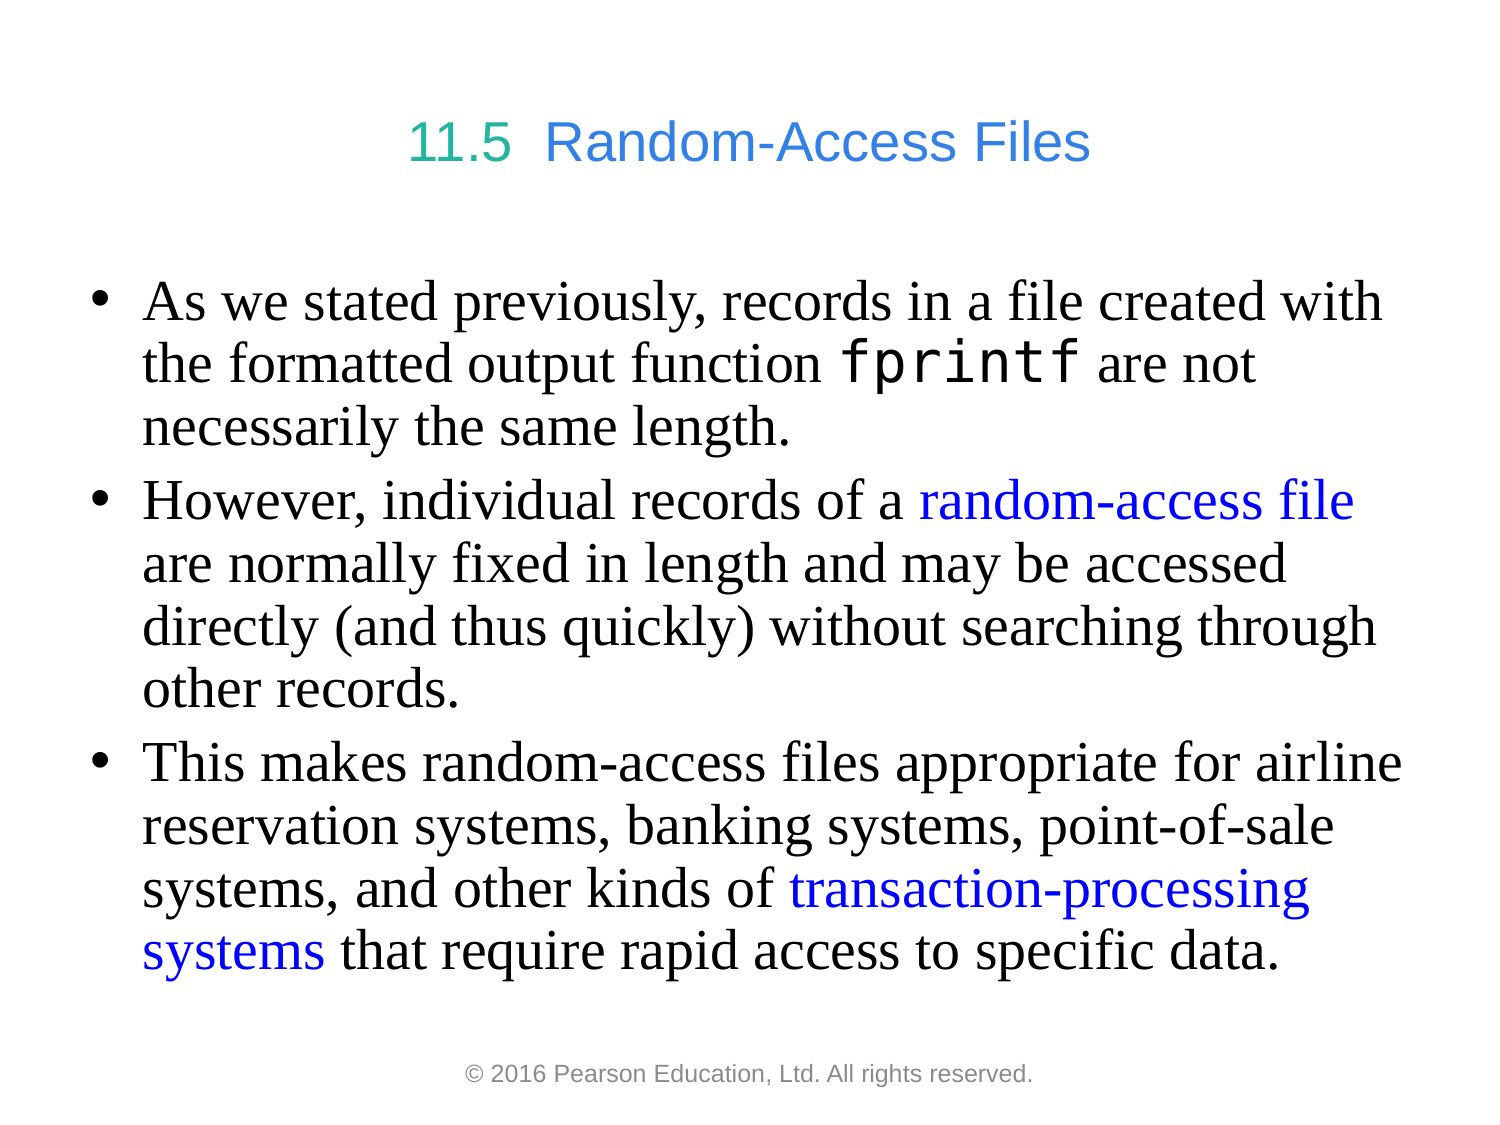

# 11.5  Random-Access Files
As we stated previously, records in a file created with the formatted output function fprintf are not necessarily the same length.
However, individual records of a random-access file are normally fixed in length and may be accessed directly (and thus quickly) without searching through other records.
This makes random-access files appropriate for airline reservation systems, banking systems, point-of-sale systems, and other kinds of transaction-processing systems that require rapid access to specific data.
© 2016 Pearson Education, Ltd. All rights reserved.